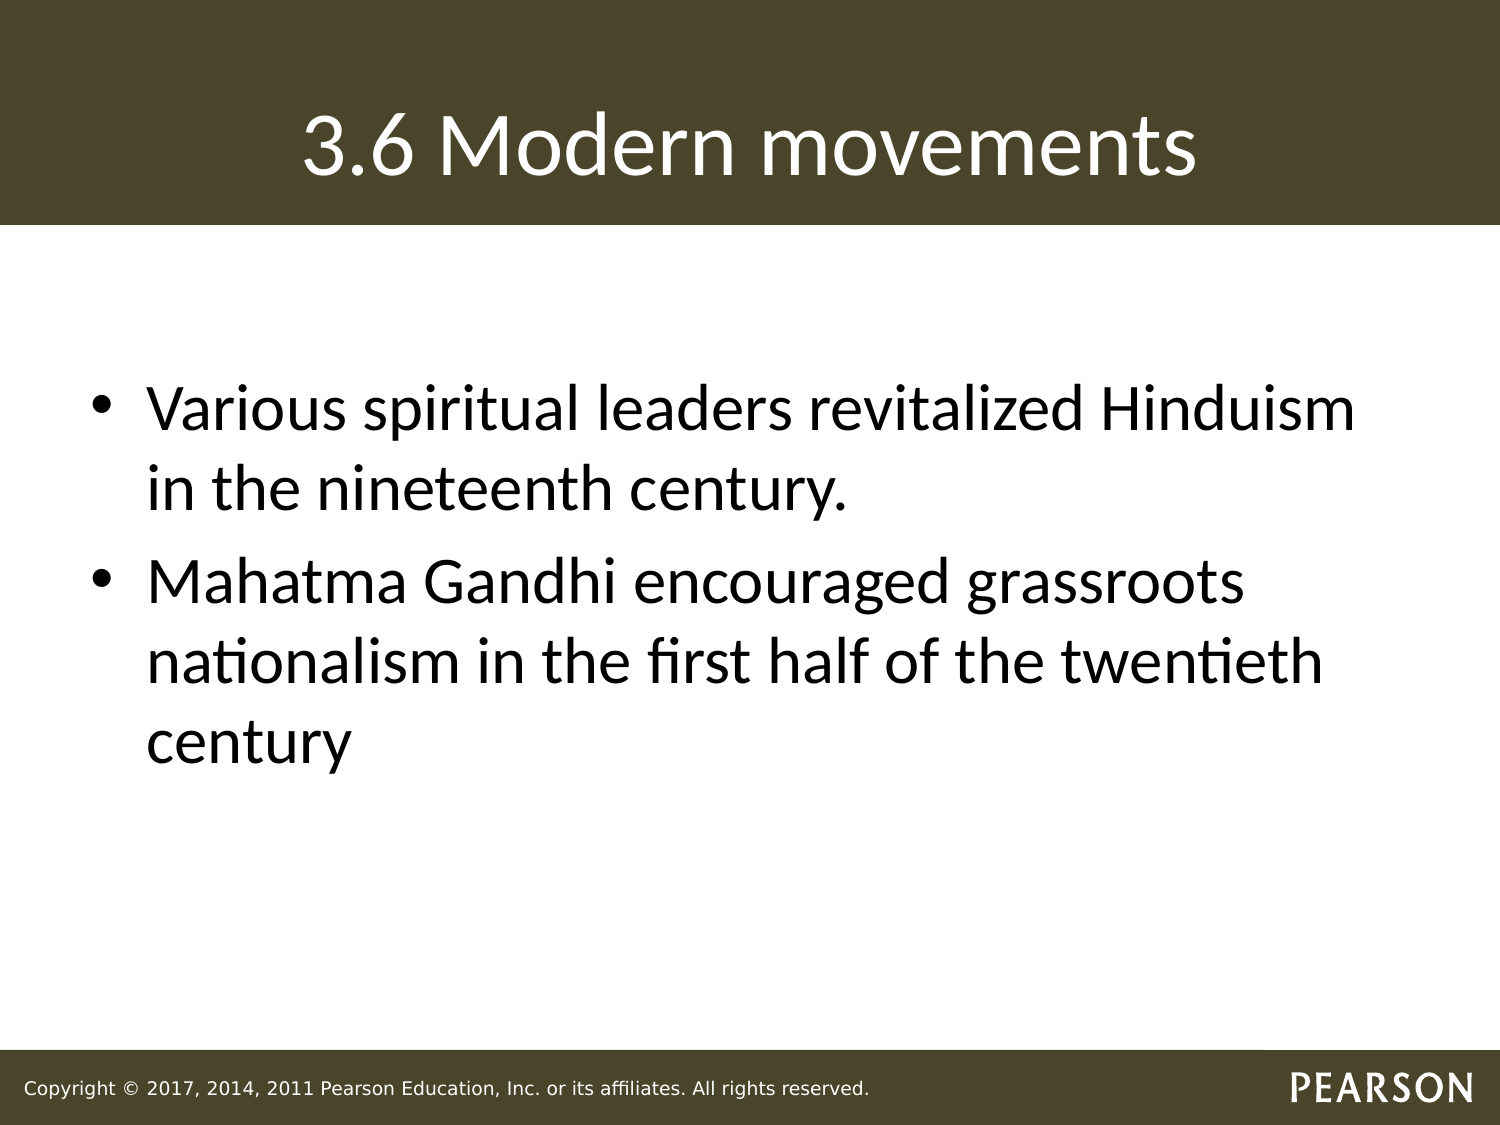

# 3.6 Modern movements

Various spiritual leaders revitalized Hinduism in the nineteenth century.
Mahatma Gandhi encouraged grassroots nationalism in the first half of the twentieth century